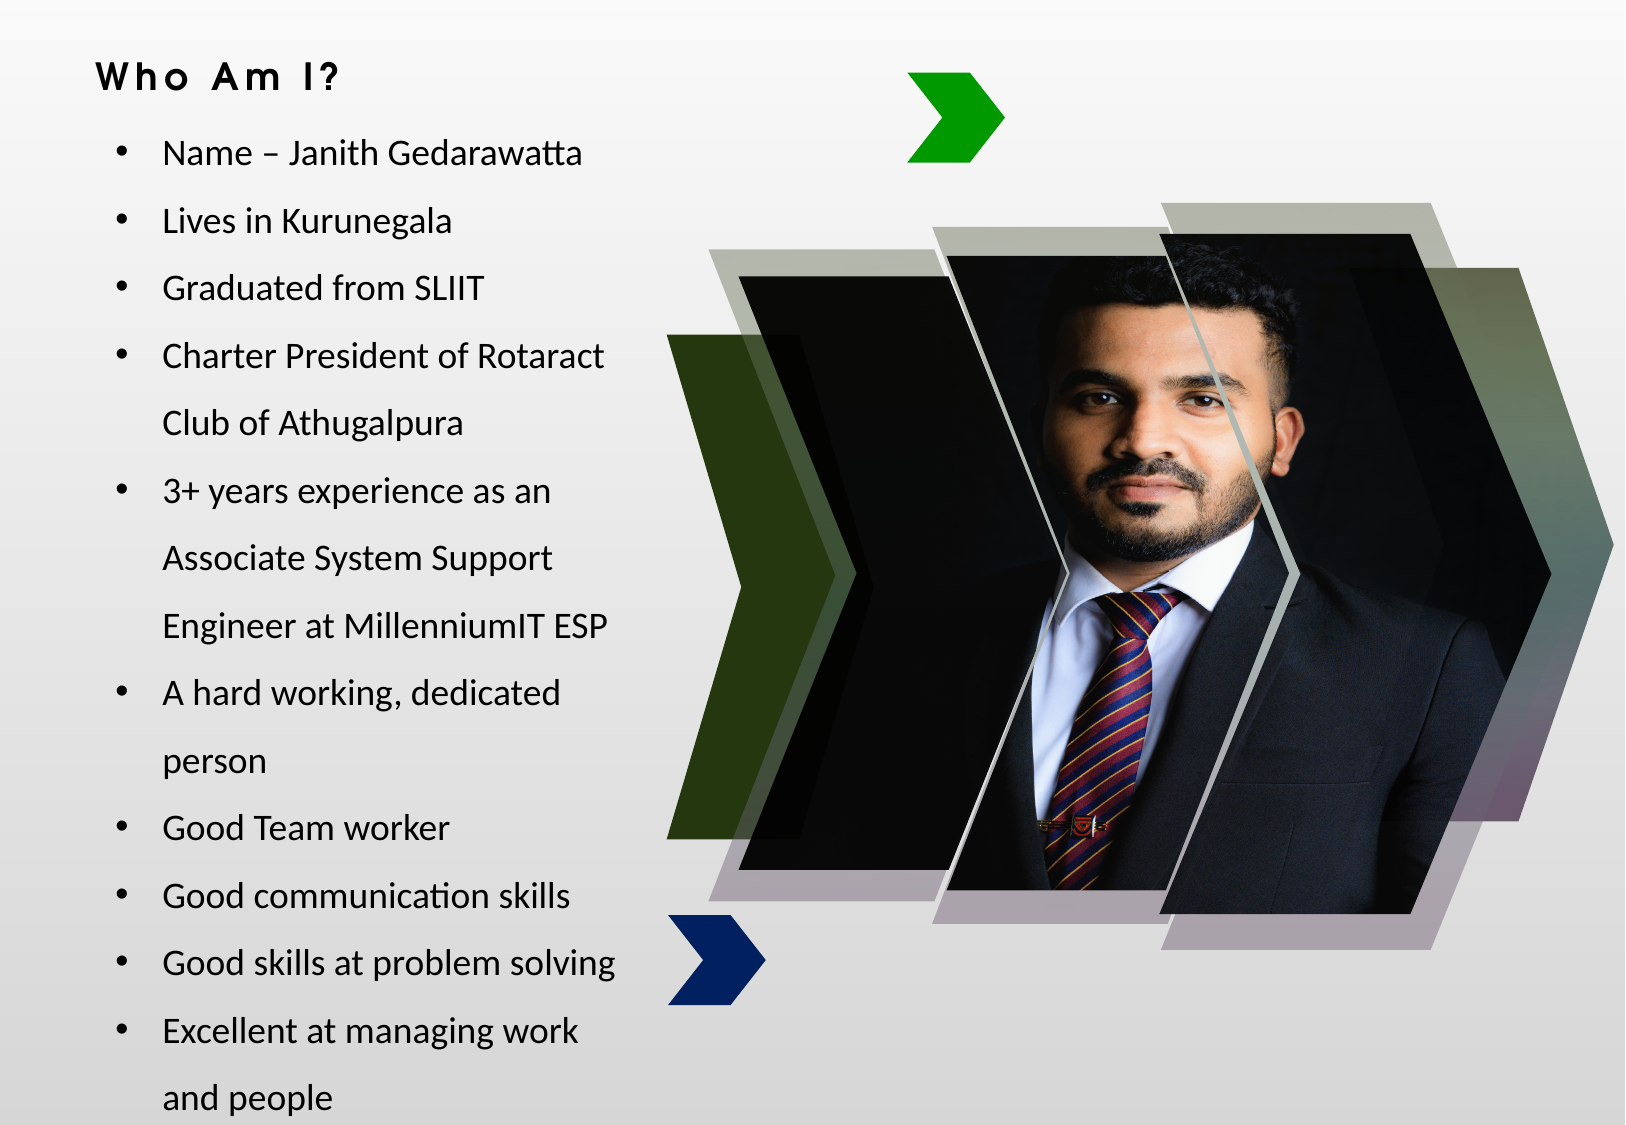

Who Am I?

Name – Janith Gedarawatta
Lives in Kurunegala
Graduated from SLIIT
Charter President of Rotaract Club of Athugalpura
3+ years experience as an Associate System Support Engineer at MillenniumIT ESP
A hard working, dedicated person
Good Team worker
Good communication skills
Good skills at problem solving
Excellent at managing work and people